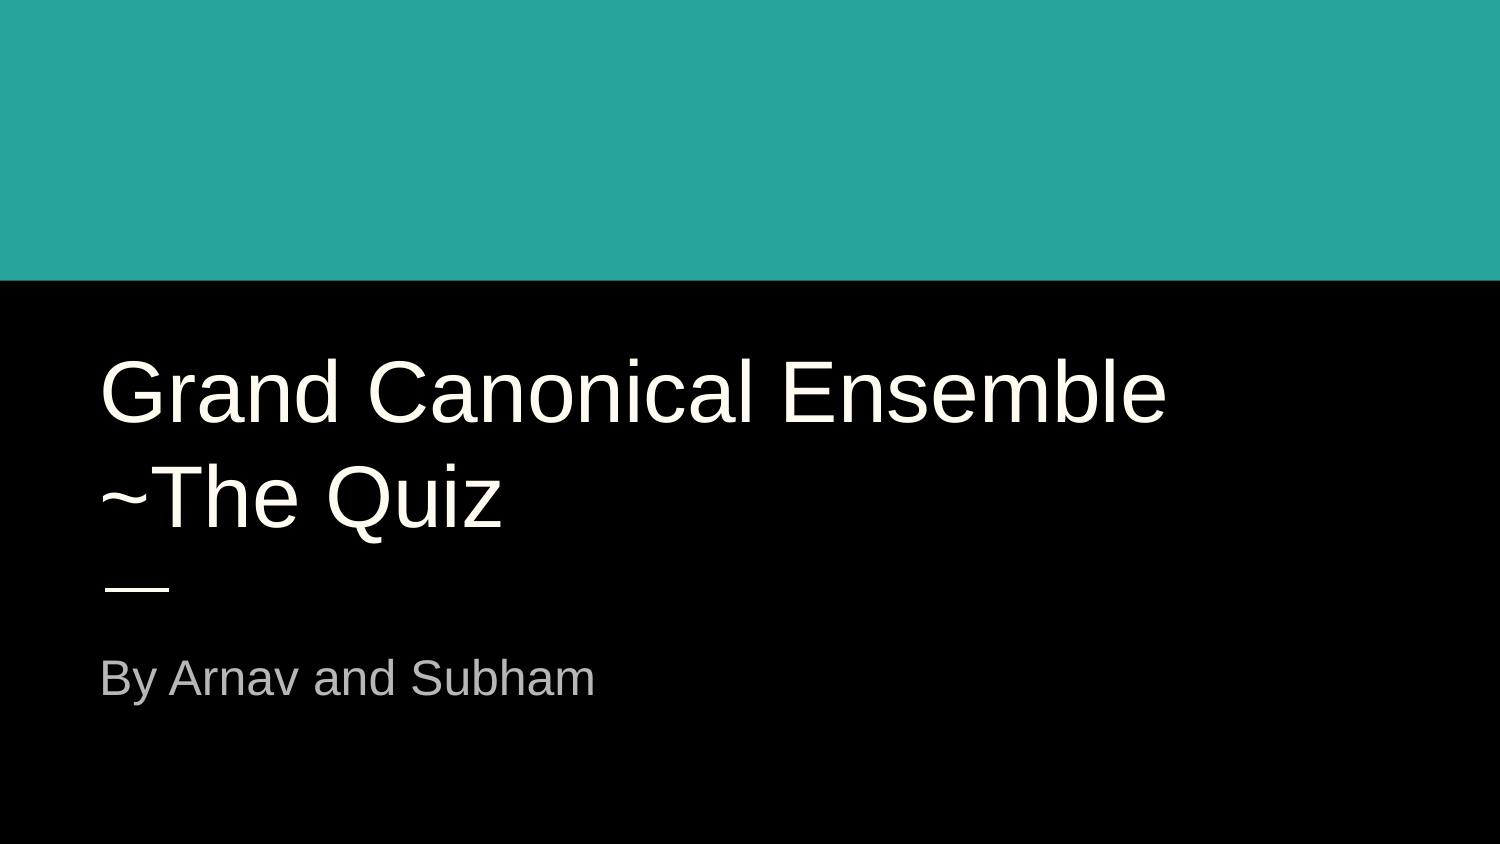

# Grand Canonical Ensemble
~The Quiz
By Arnav and Subham